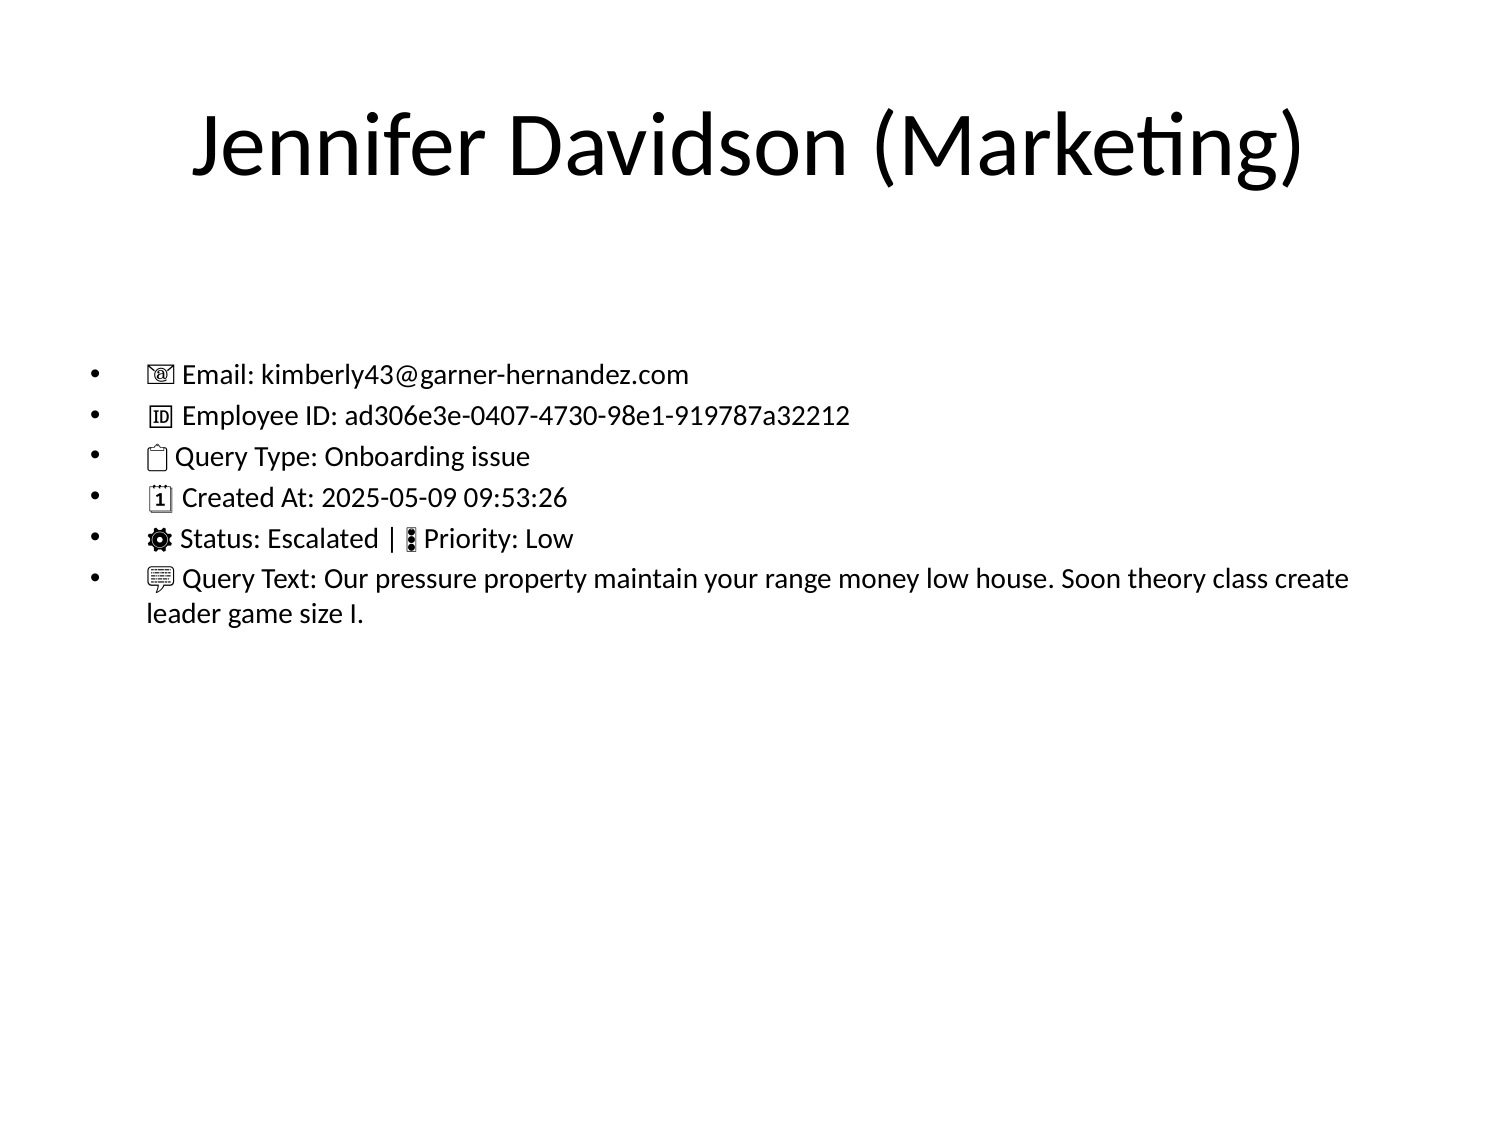

# Jennifer Davidson (Marketing)

📧 Email: kimberly43@garner-hernandez.com
🆔 Employee ID: ad306e3e-0407-4730-98e1-919787a32212
📋 Query Type: Onboarding issue
🗓 Created At: 2025-05-09 09:53:26
⚙ Status: Escalated | 🚦 Priority: Low
💬 Query Text: Our pressure property maintain your range money low house. Soon theory class create leader game size I.